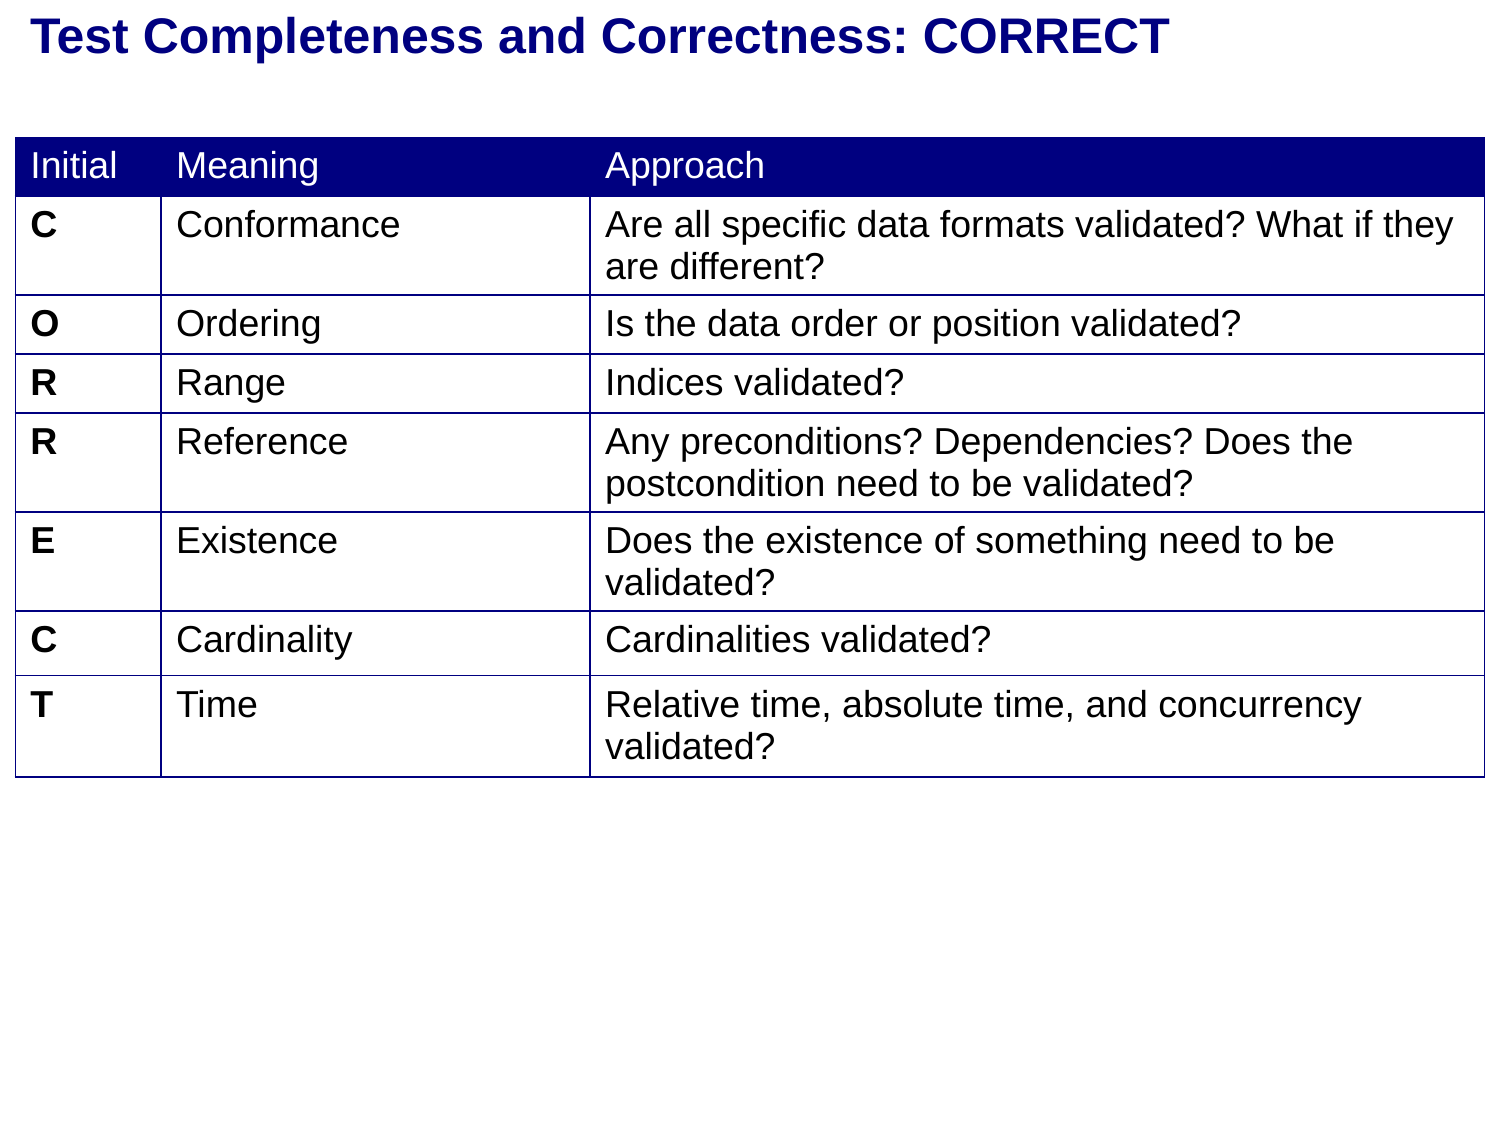

# Test Completeness and Correctness: CORRECT
| Initial | Meaning | Approach |
| --- | --- | --- |
| C | Conformance | Are all specific data formats validated? What if they are different? |
| O | Ordering | Is the data order or position validated? |
| R | Range | Indices validated? |
| R | Reference | Any preconditions? Dependencies? Does the postcondition need to be validated? |
| E | Existence | Does the existence of something need to be validated? |
| C | Cardinality | Cardinalities validated? |
| T | Time | Relative time, absolute time, and concurrency validated? |